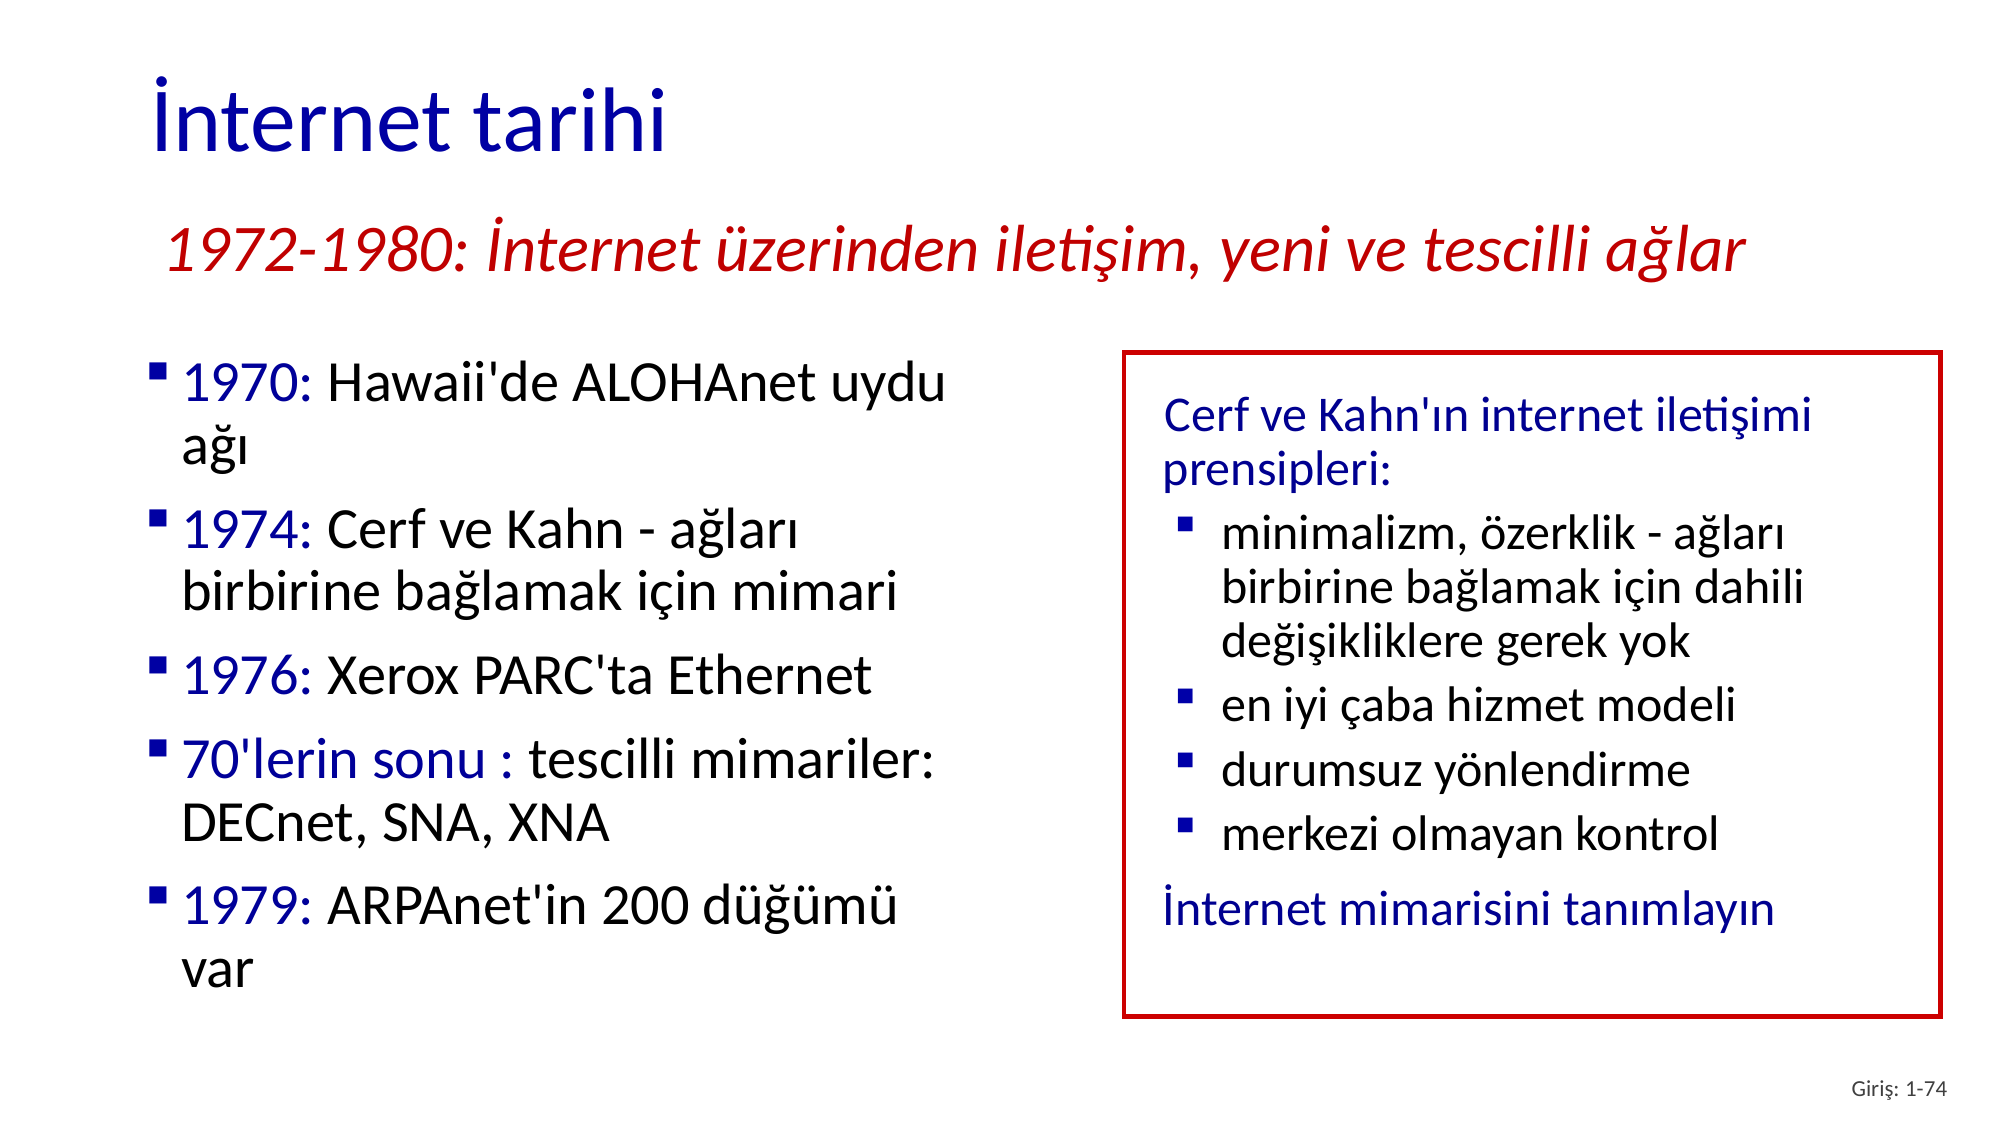

# İnternet tarihi
1972-1980: İnternet üzerinden iletişim, yeni ve tescilli ağlar
1970: Hawaii'de ALOHAnet uydu ağı
1974: Cerf ve Kahn - ağları birbirine bağlamak için mimari
1976: Xerox PARC'ta Ethernet
70'lerin sonu : tescilli mimariler: DECnet, SNA, XNA
1979: ARPAnet'in 200 düğümü var

Cerf ve Kahn'ın internet iletişimi prensipleri:
minimalizm, özerklik - ağları birbirine bağlamak için dahili değişikliklere gerek yok
en iyi çaba hizmet modeli
durumsuz yönlendirme
merkezi olmayan kontrol
İnternet mimarisini tanımlayın
Giriş: 1-74